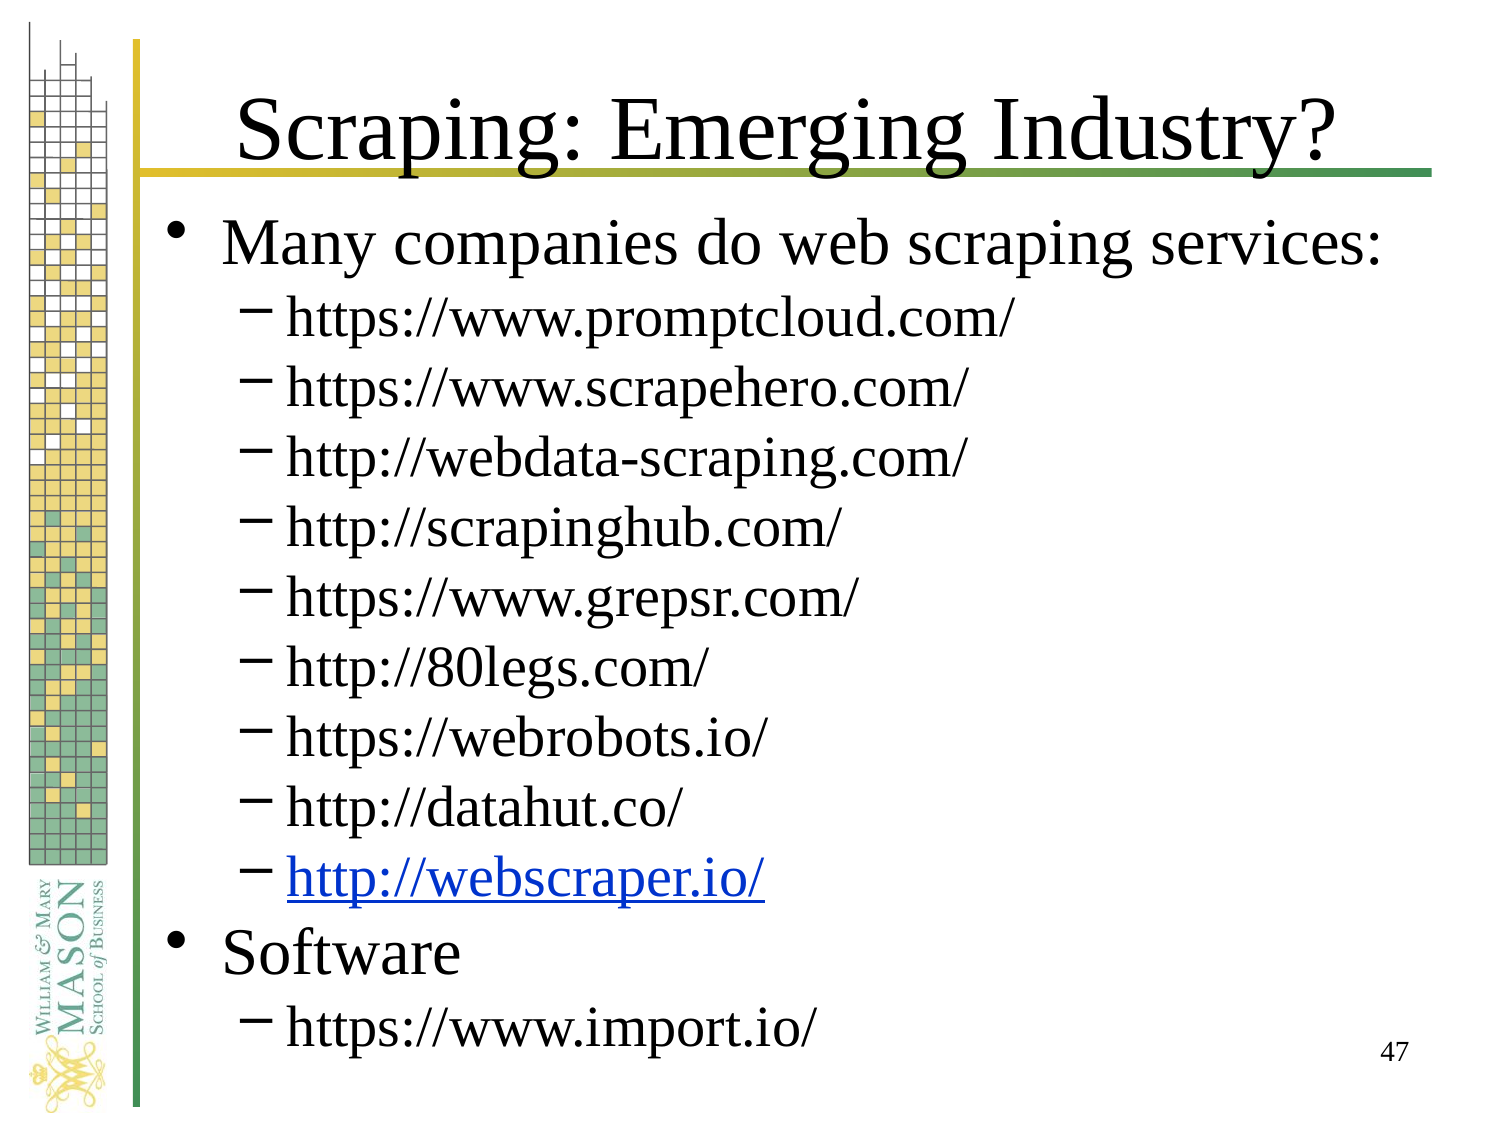

# Scraping: Emerging Industry?
Many companies do web scraping services:
https://www.promptcloud.com/
https://www.scrapehero.com/
http://webdata-scraping.com/
http://scrapinghub.com/
https://www.grepsr.com/
http://80legs.com/
https://webrobots.io/
http://datahut.co/
http://webscraper.io/
Software
https://www.import.io/
47